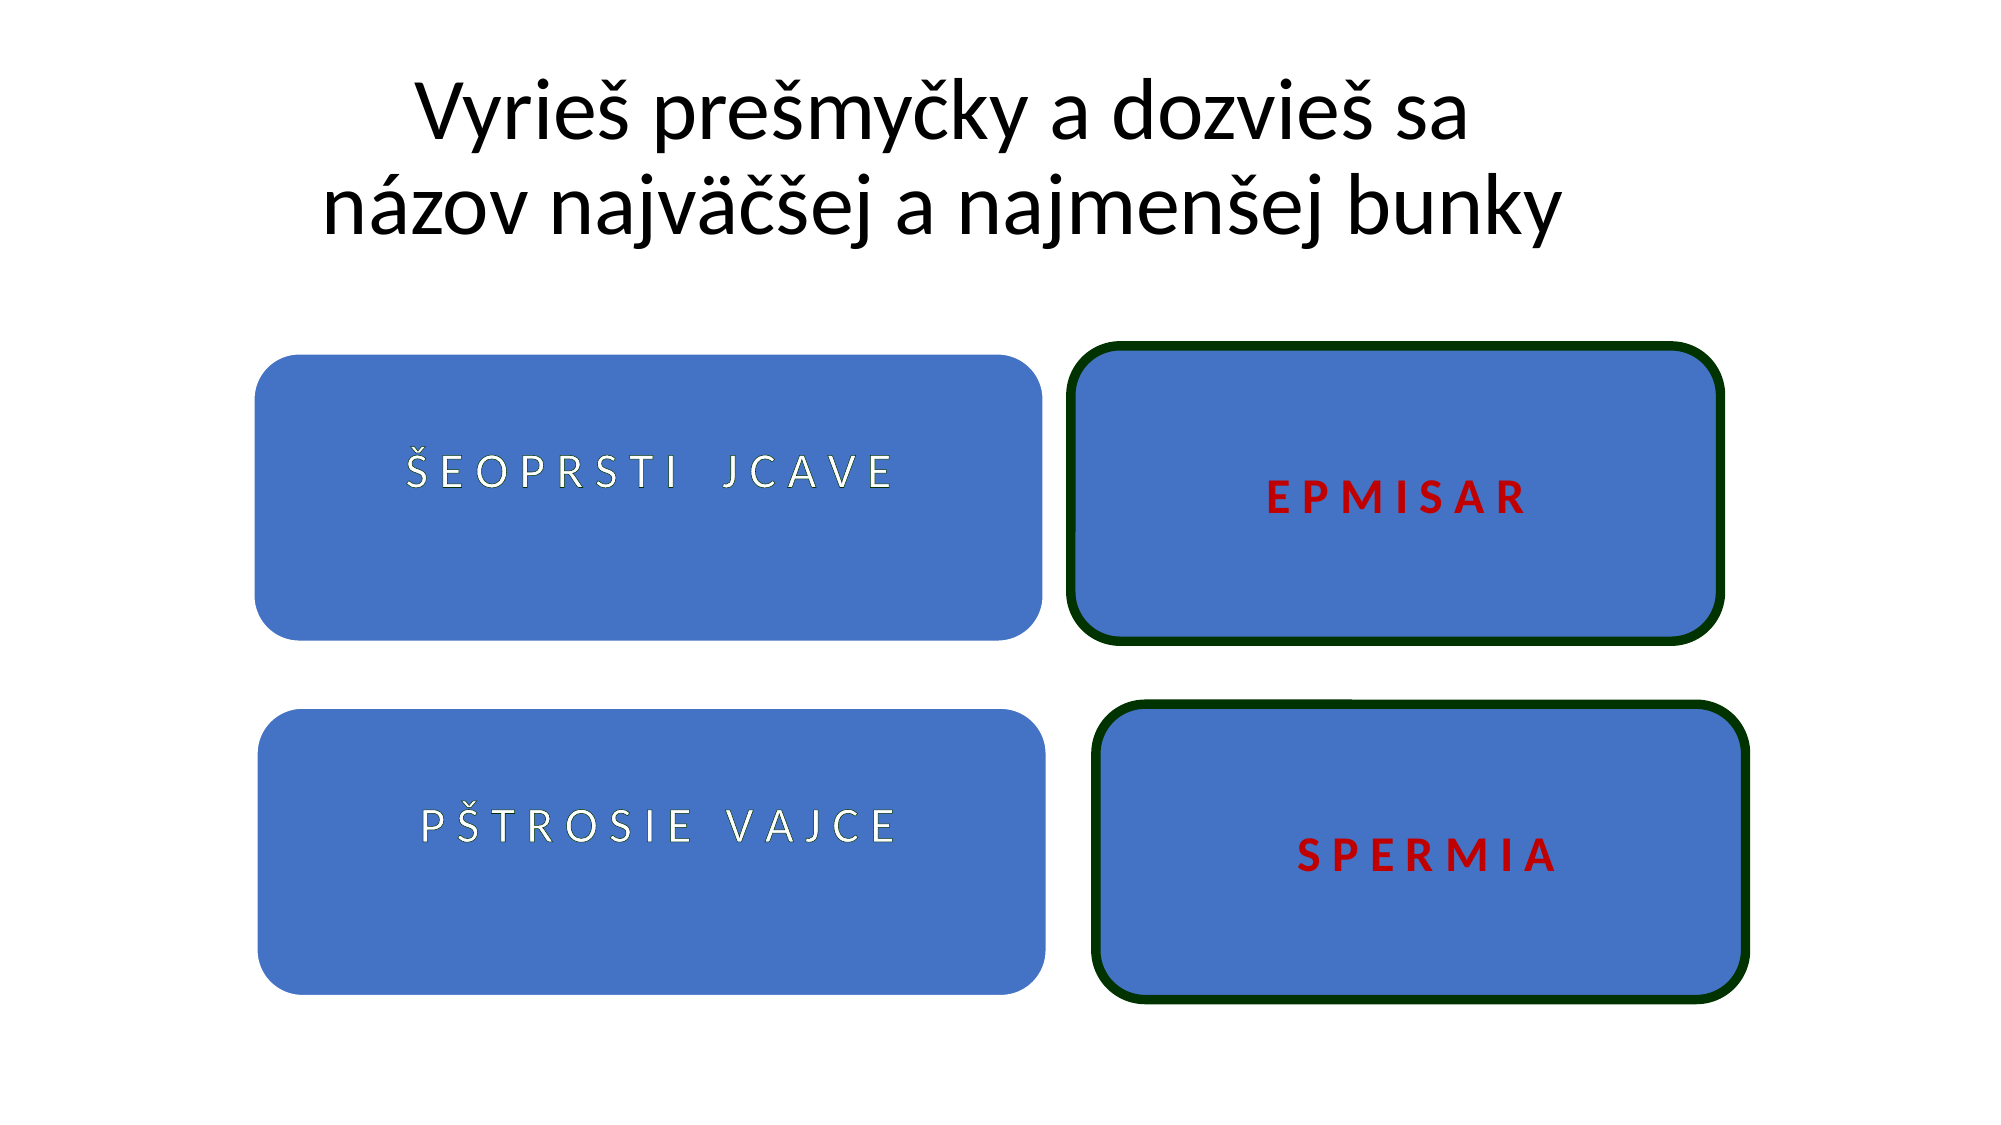

# Vyrieš prešmyčky a dozvieš sa názov najväčšej a najmenšej bunky
E P M I S A R
Š E O P R S T I    J C A V E

 P Š T R O S I E   V A J C E

 S P E R M I A